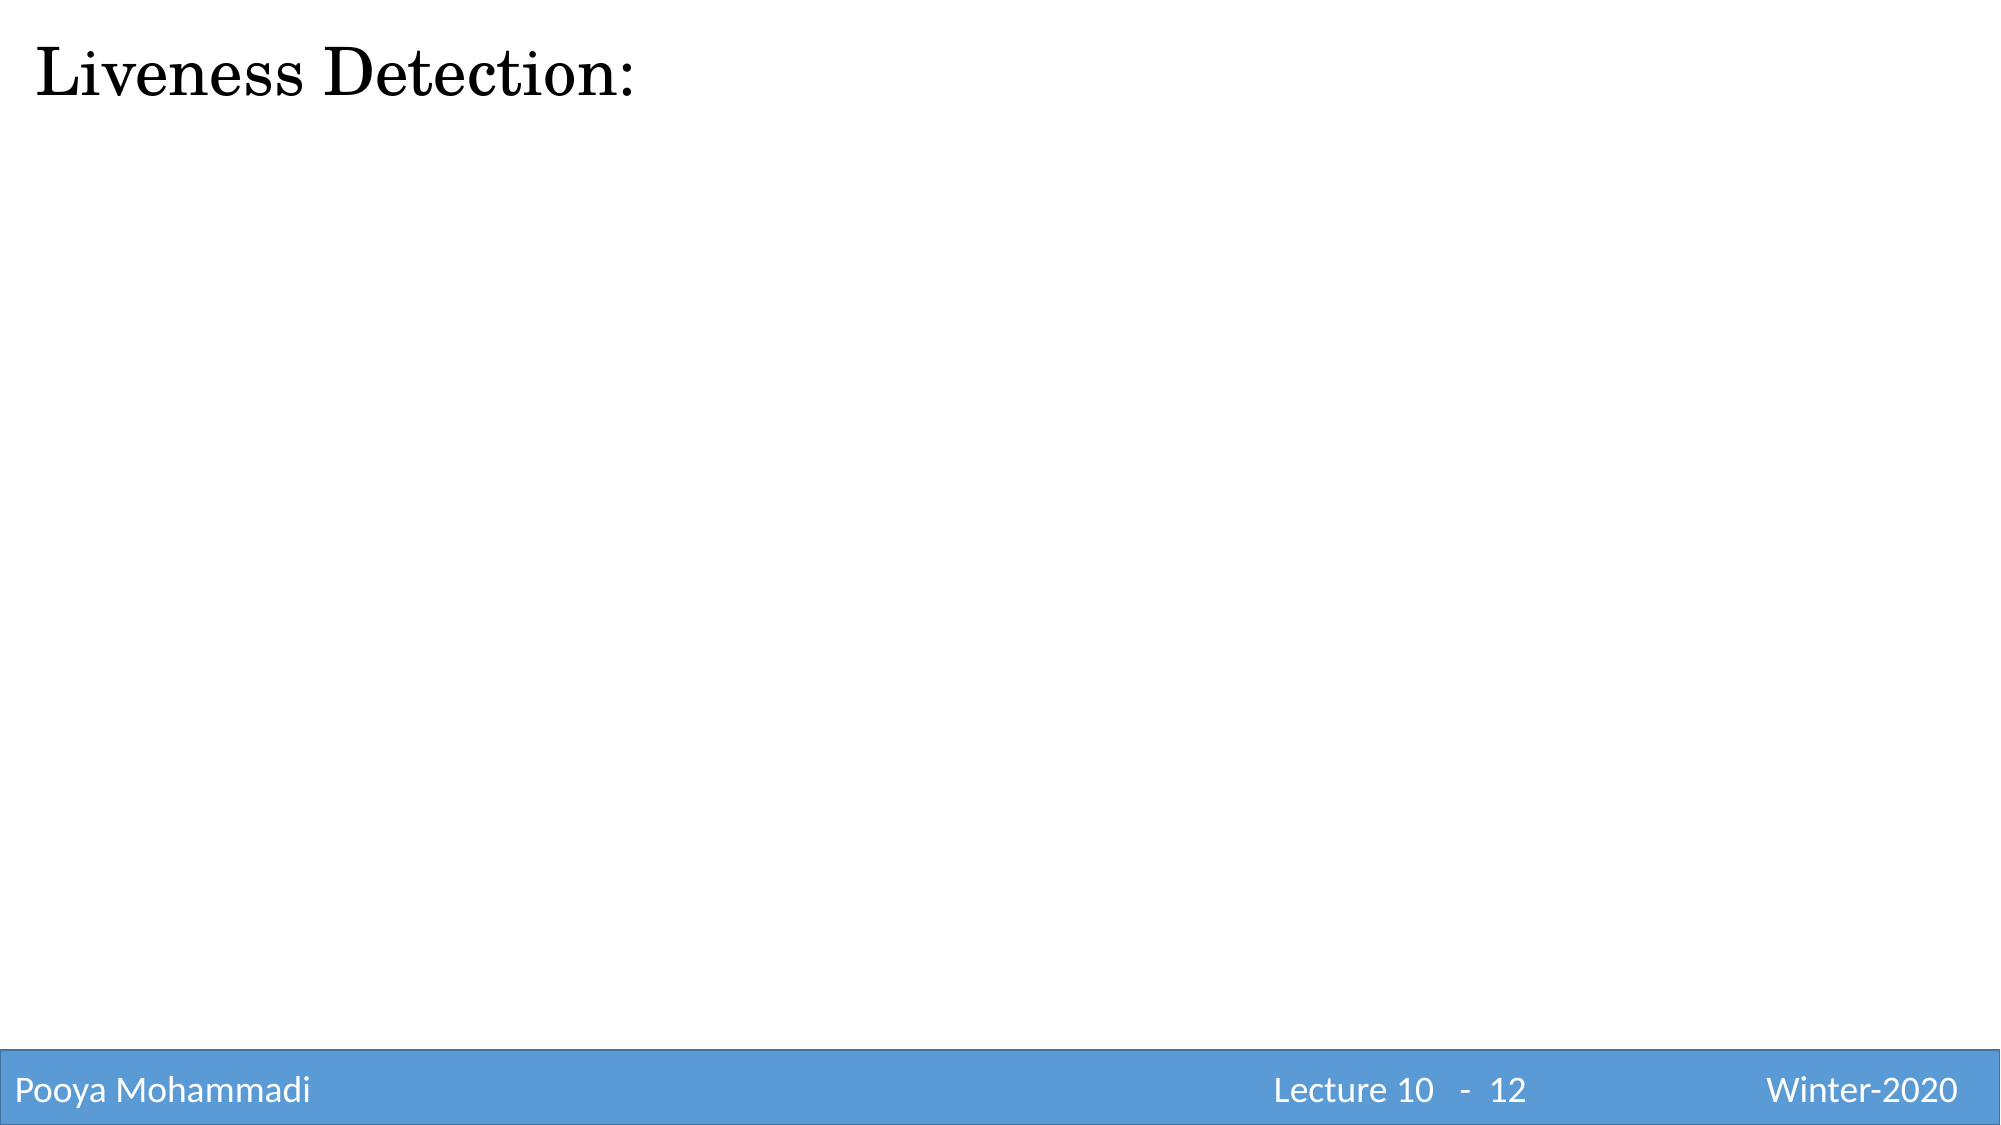

Liveness Detection:
Pooya Mohammadi					     		       Lecture 10   -  12	            Winter-2020